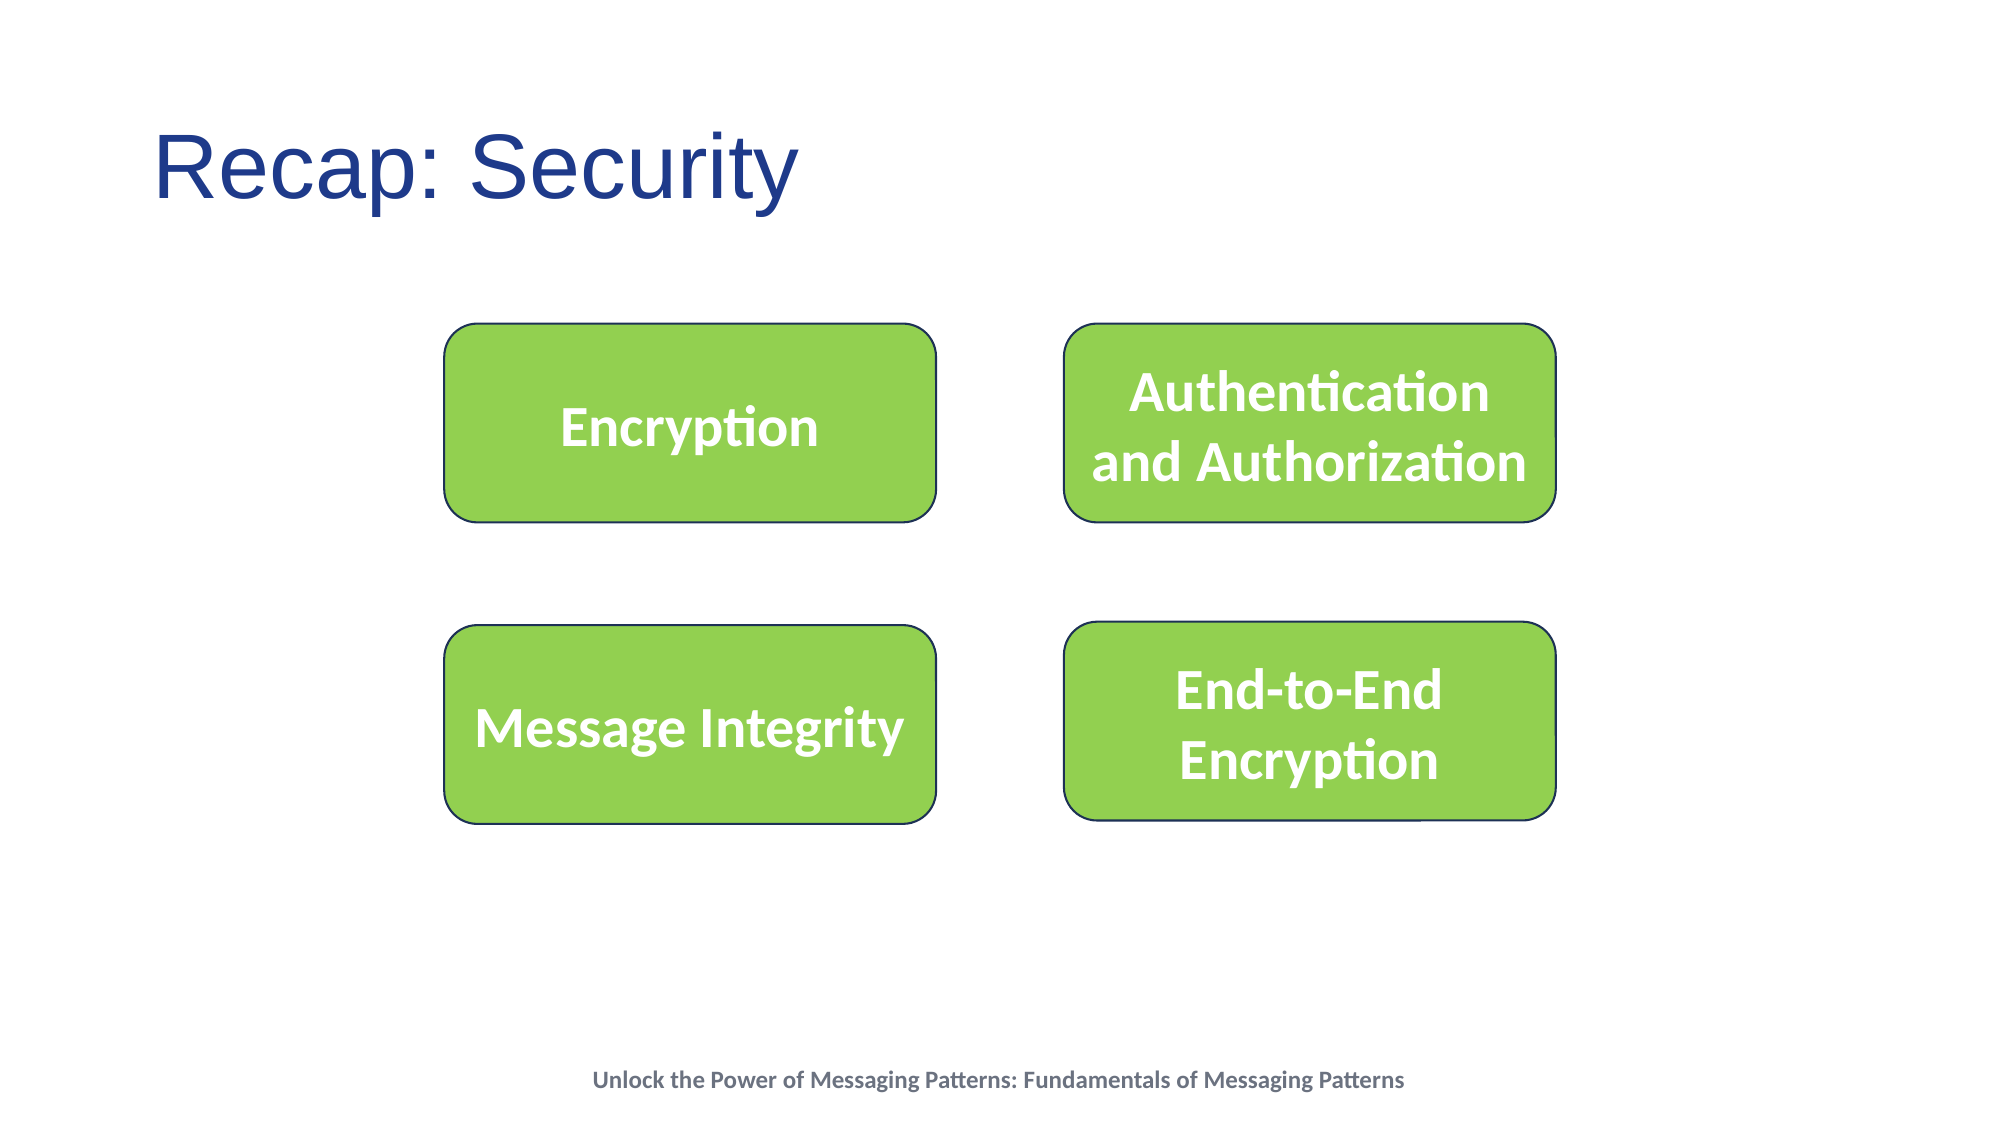

# Recap: Security
Encryption
Authentication and Authorization
End-to-End Encryption
Message Integrity